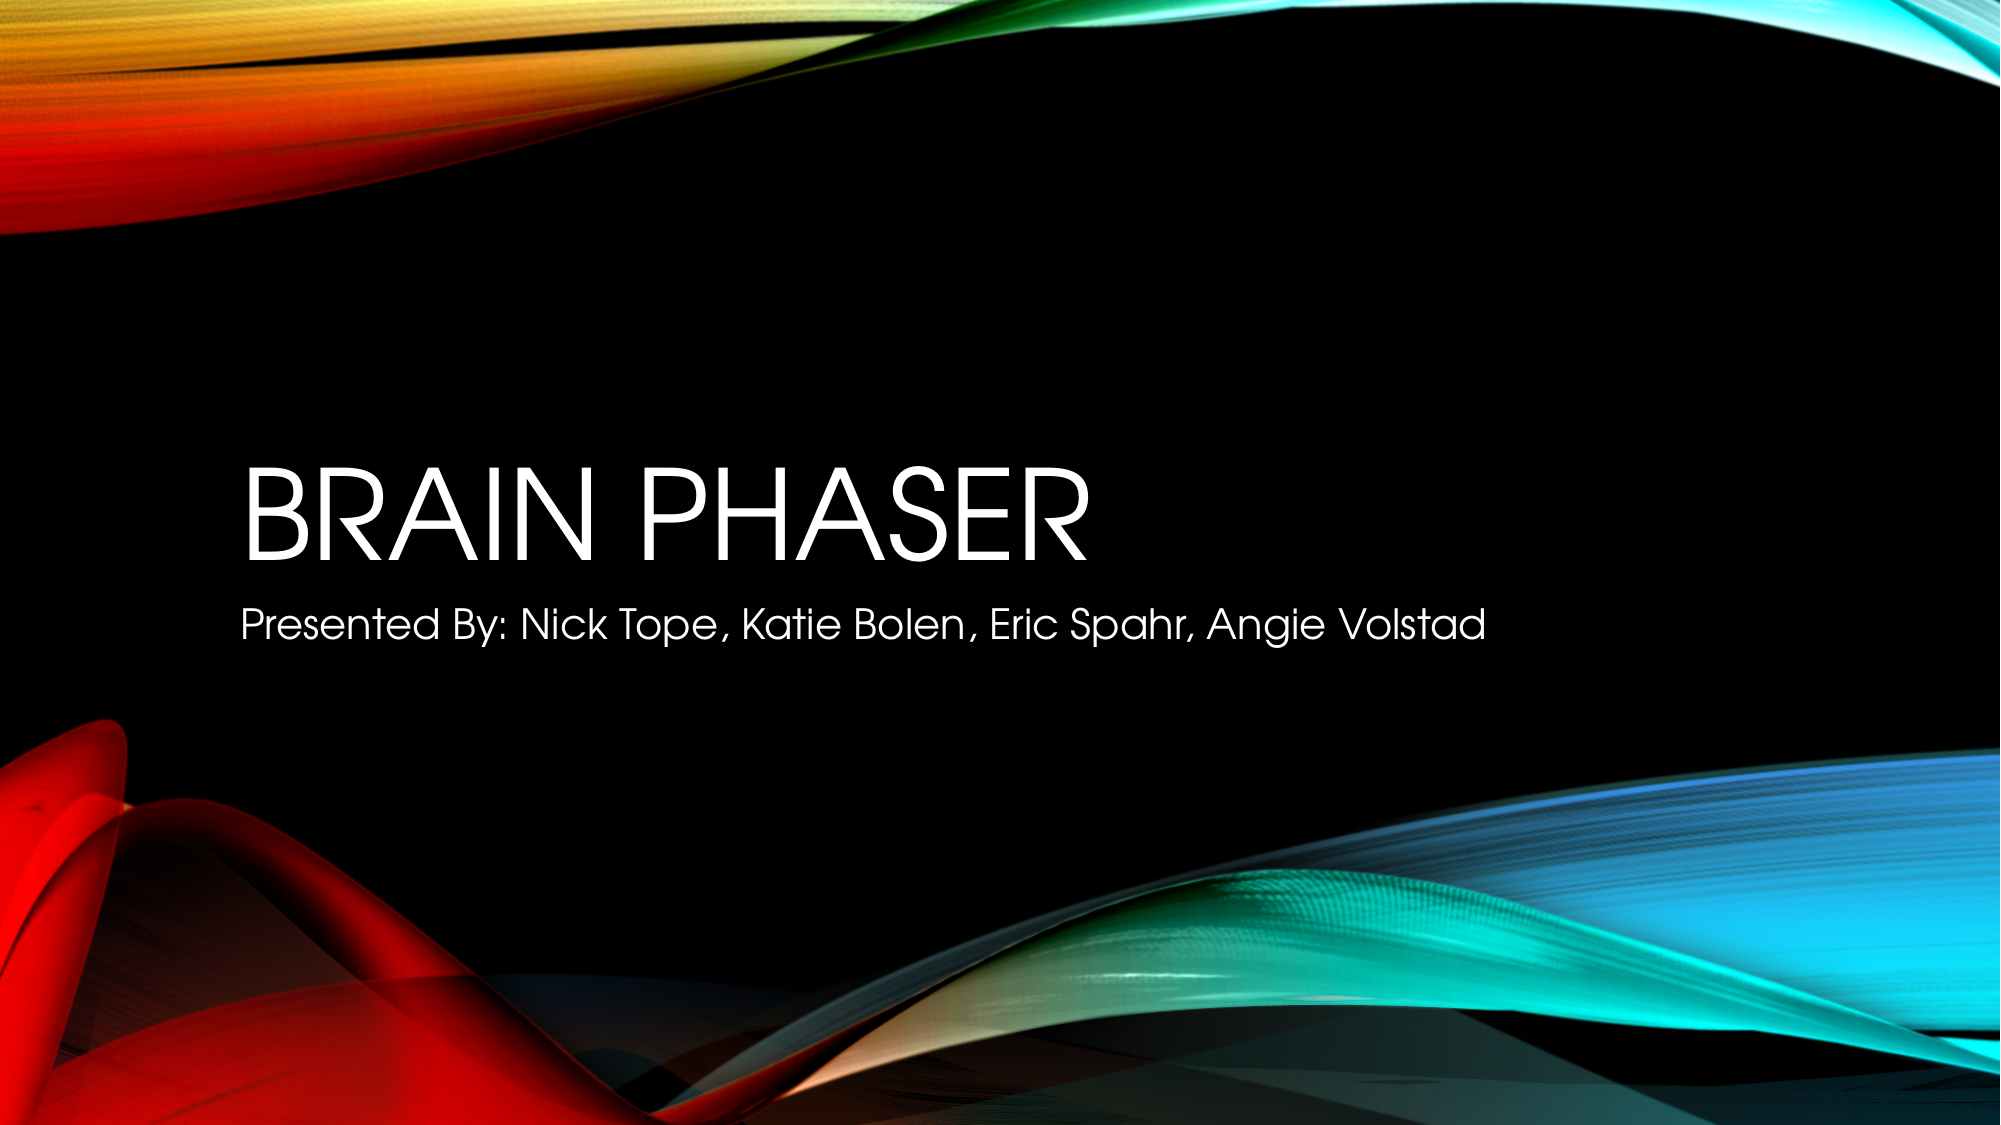

# BRAIN pHASER
Presented By: Nick Tope, Katie Bolen, Eric Spahr, Angie Volstad